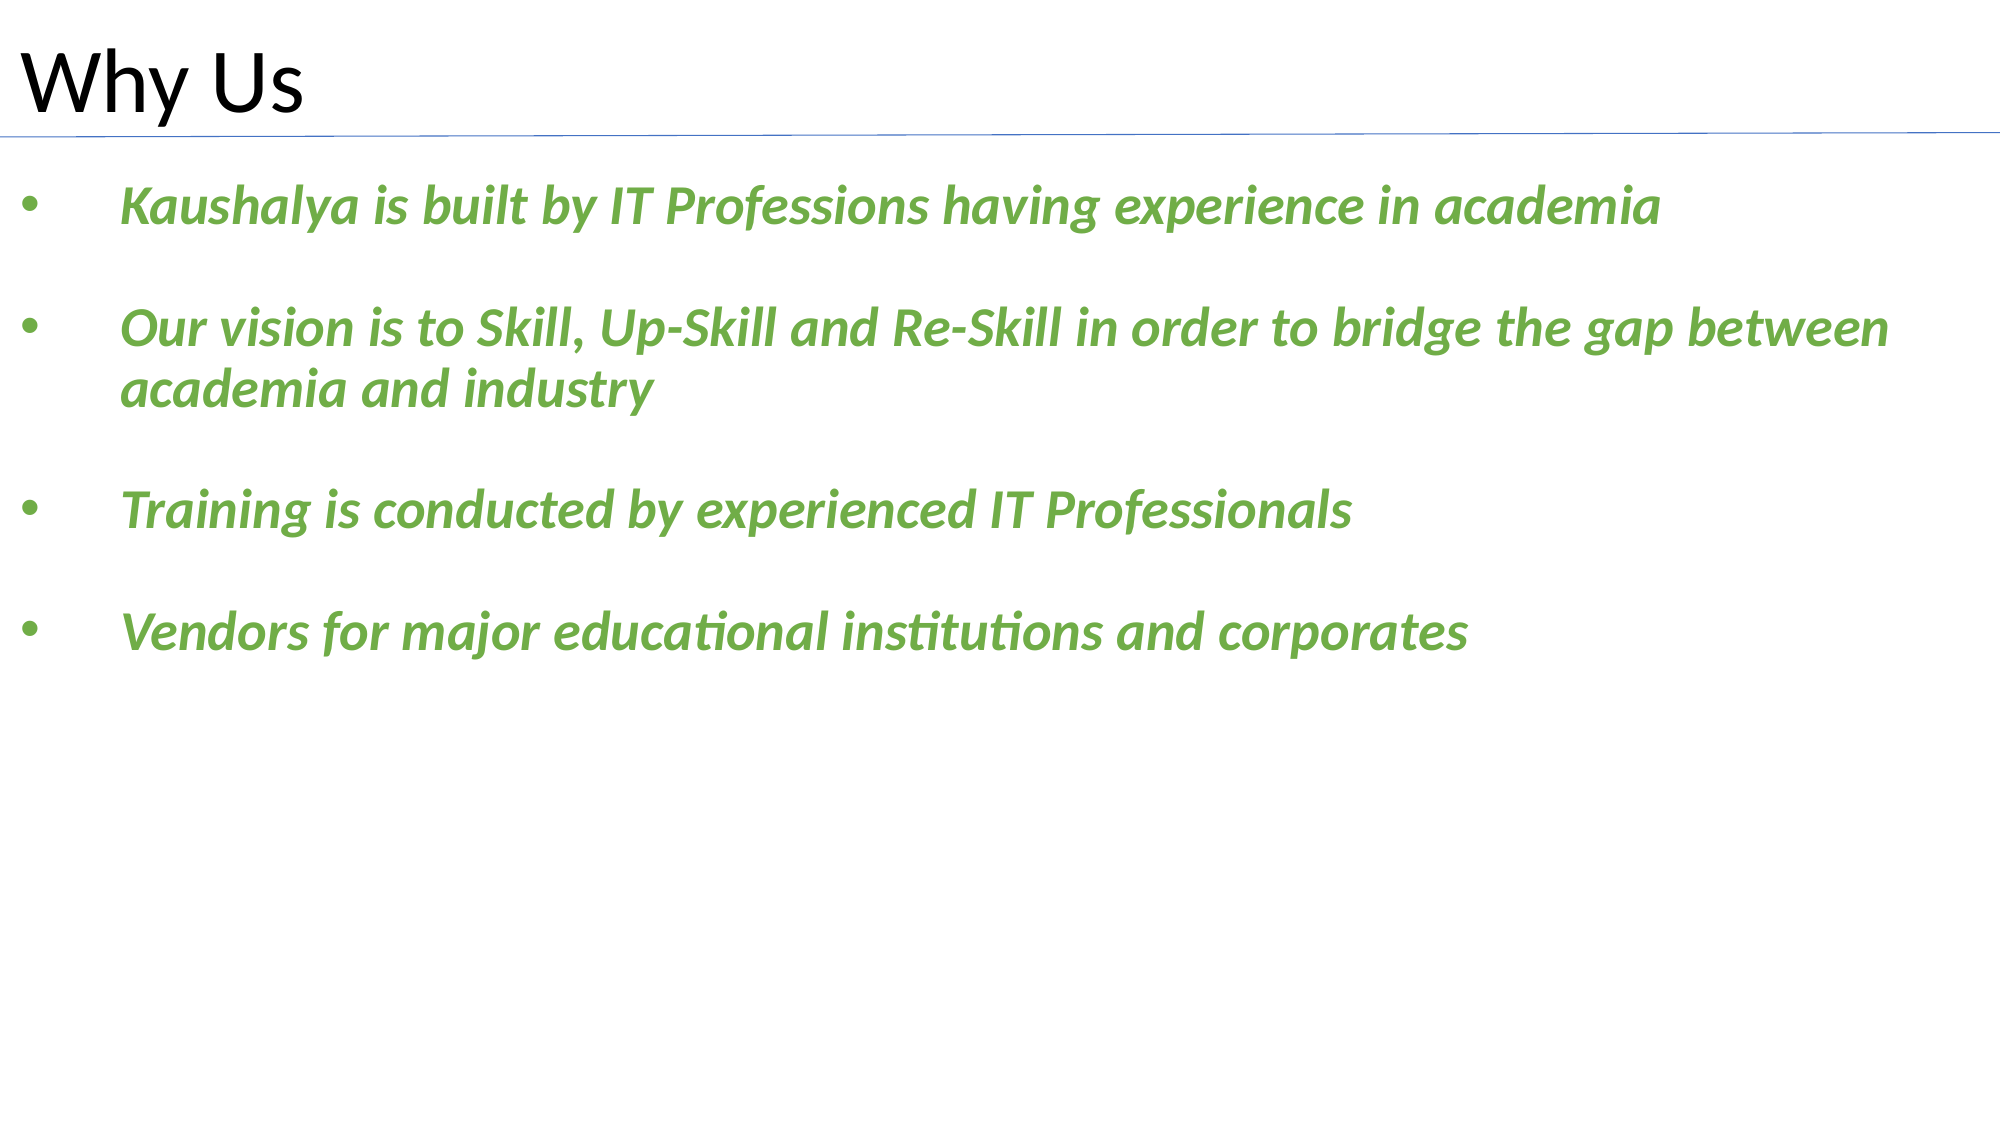

# Why Us
Kaushalya is built by IT Professions having experience in academia

Our vision is to Skill, Up-Skill and Re-Skill in order to bridge the gap between academia and industry

Training is conducted by experienced IT Professionals

Vendors for major educational institutions and corporates